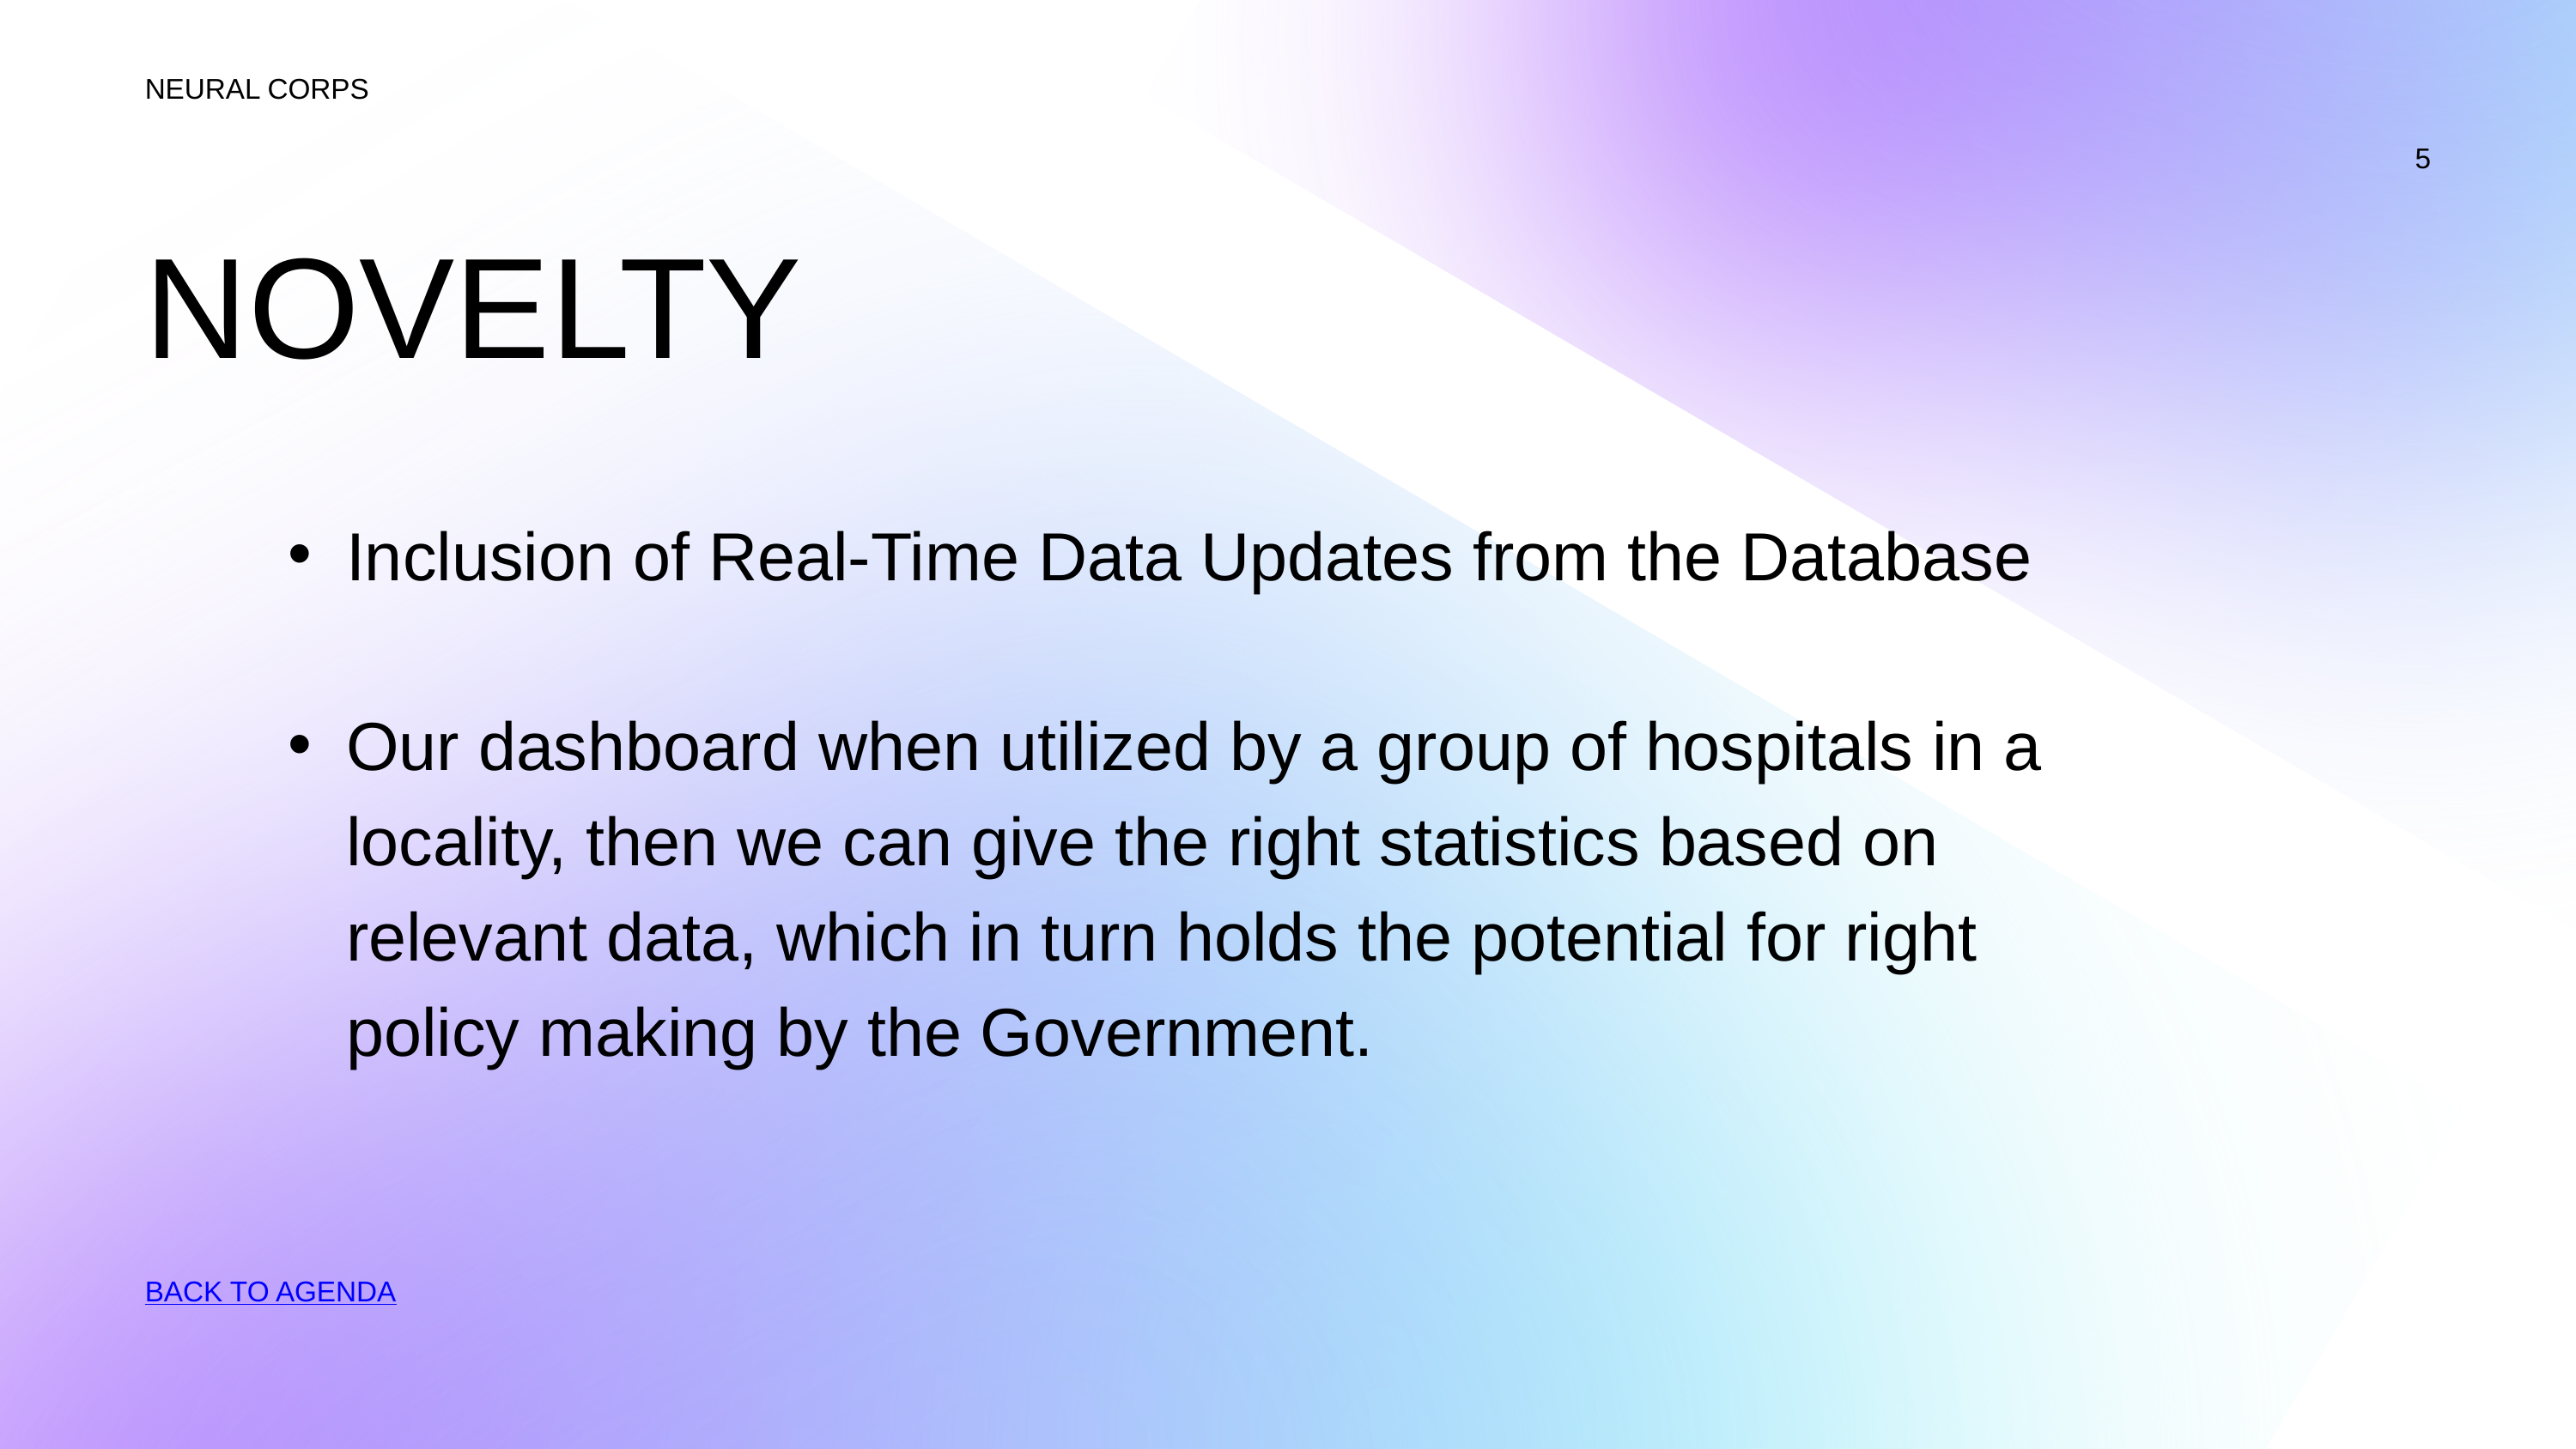

NEURAL CORPS
5
NOVELTY

Inclusion of Real-Time Data Updates from the Database

Our dashboard when utilized by a group of hospitals in a locality, then we can give the right statistics based on relevant data, which in turn holds the potential for right policy making by the Government.

BACK TO AGENDA